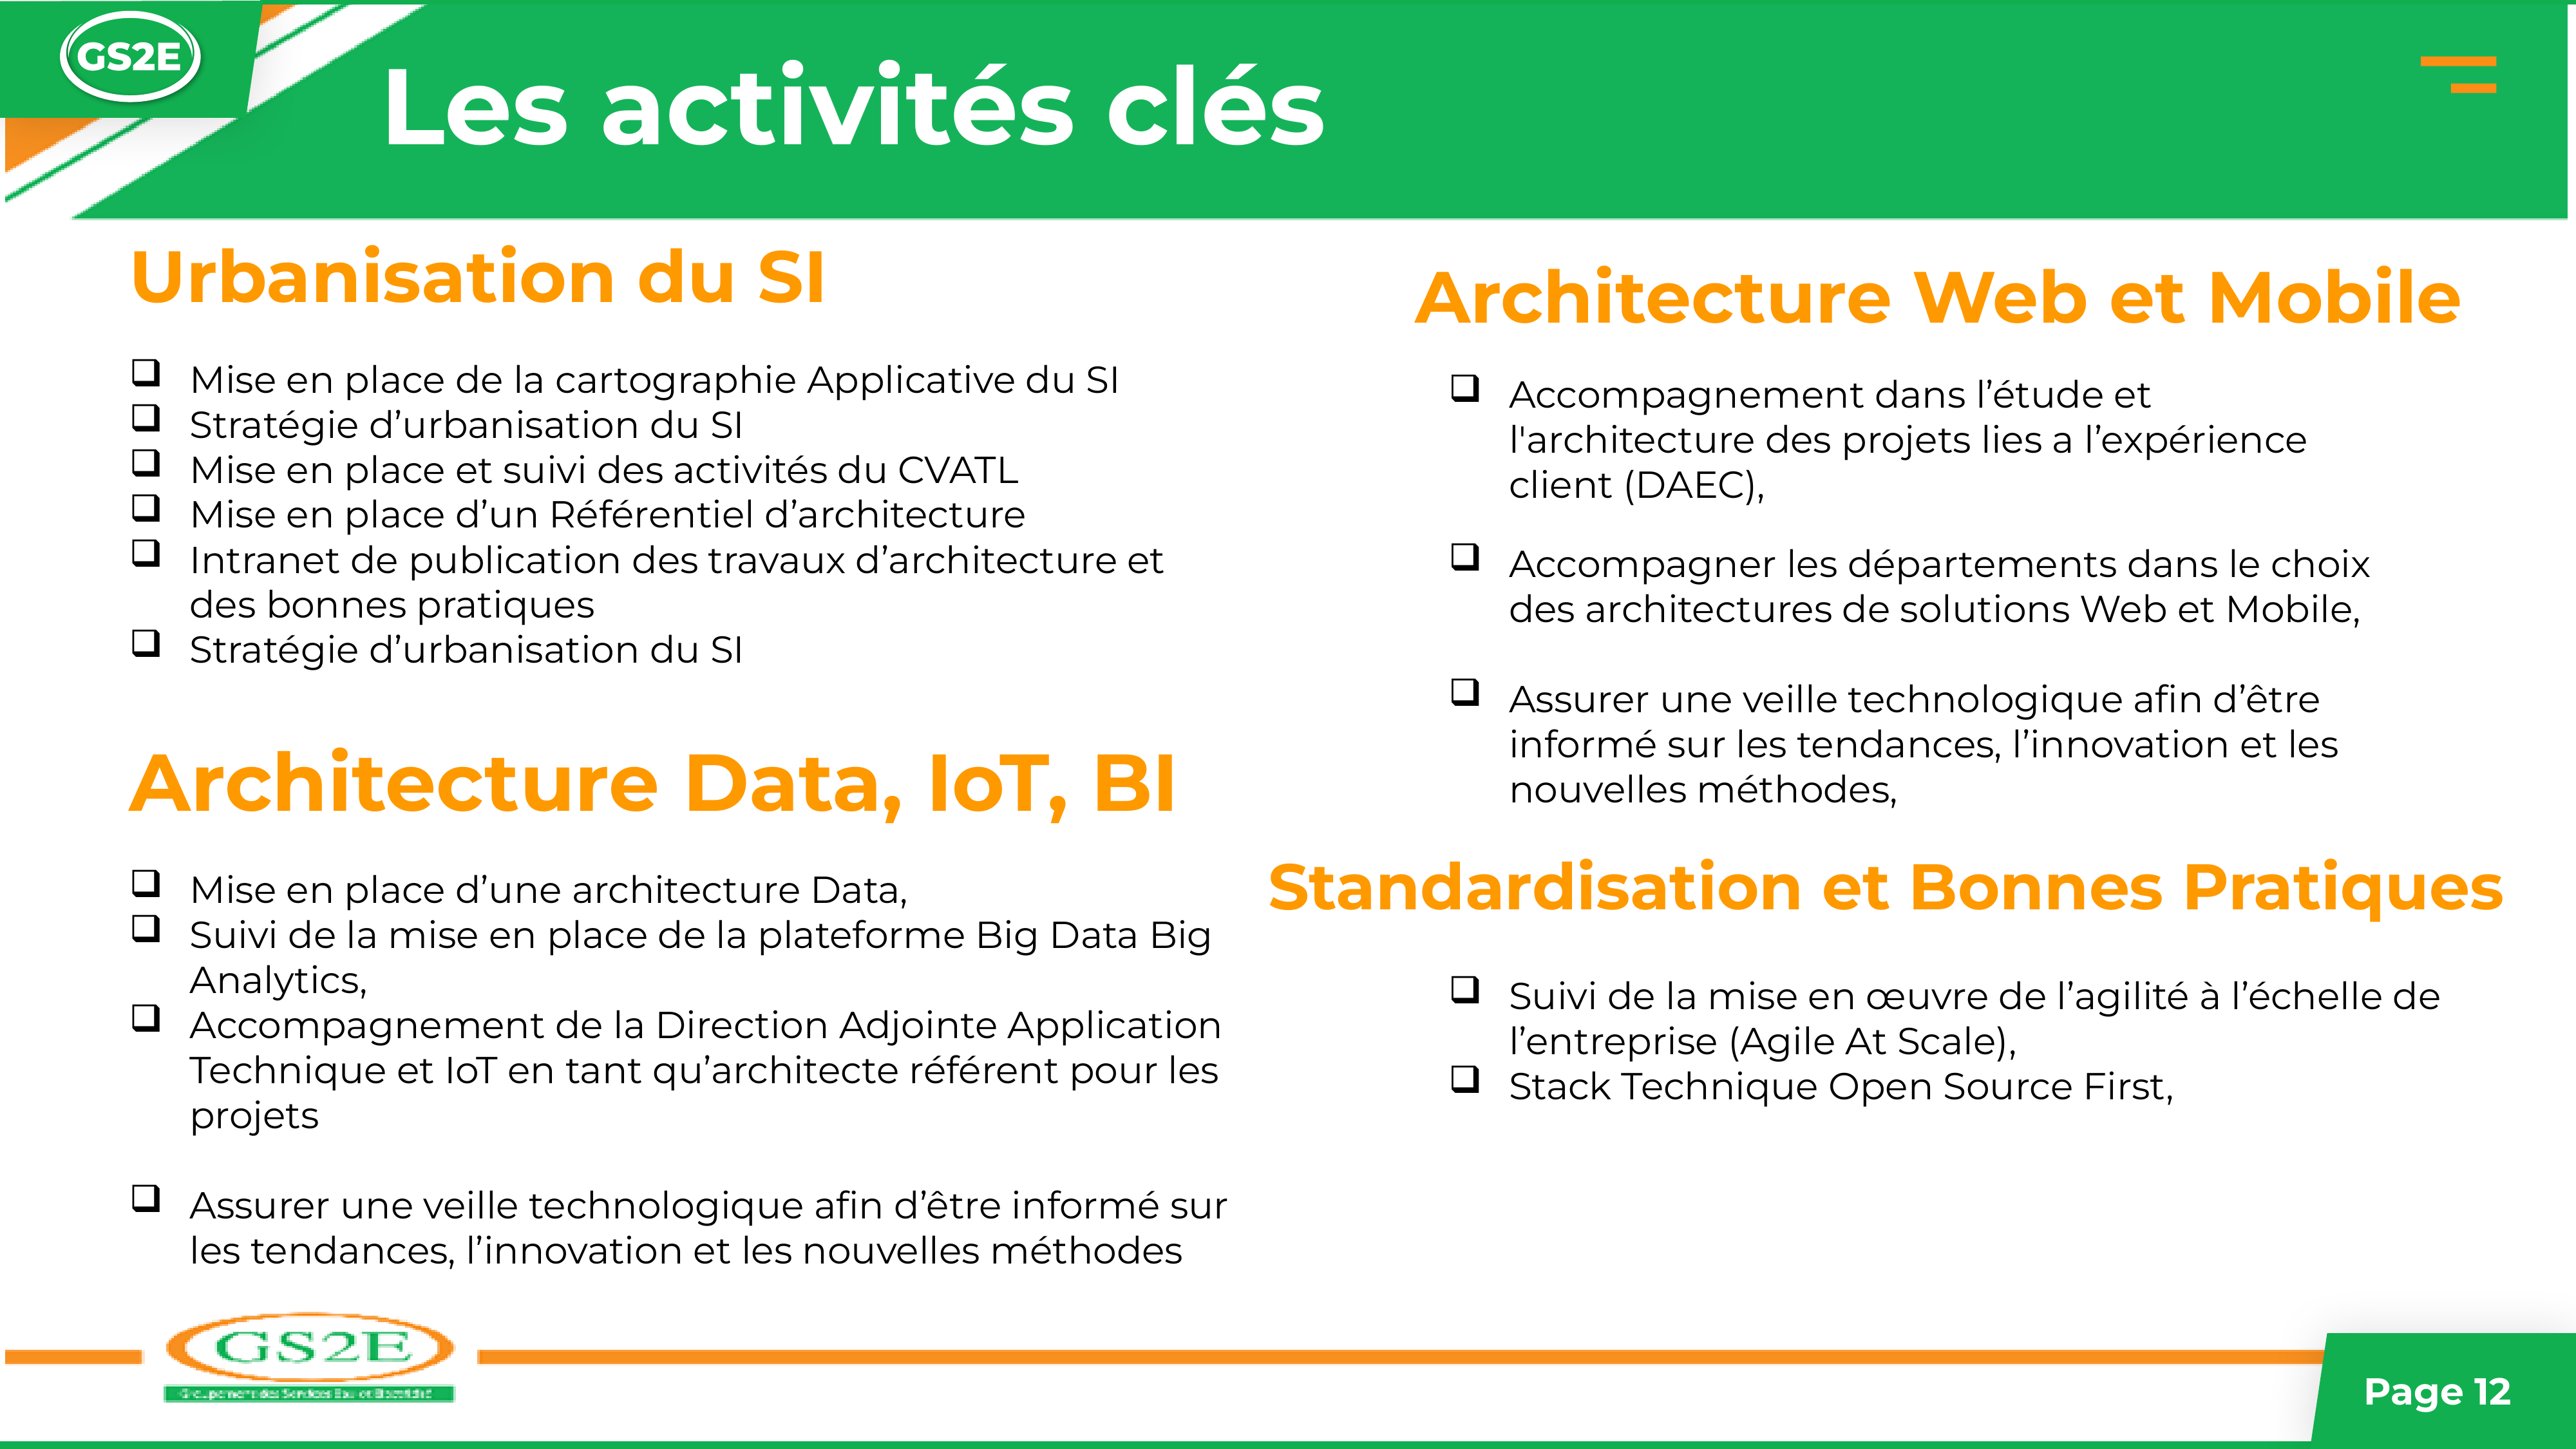

# Les activités clés
Urbanisation du SI
Architecture Web et Mobile
Mise en place de la cartographie Applicative du SI
Stratégie d’urbanisation du SI
Mise en place et suivi des activités du CVATL
Mise en place d’un Référentiel d’architecture
Intranet de publication des travaux d’architecture et des bonnes pratiques
Stratégie d’urbanisation du SI
Accompagnement dans l’étude et l'architecture des projets lies a l’expérience client (DAEC),

Accompagner les départements dans le choix des architectures de solutions Web et Mobile,

Assurer une veille technologique afin d’être informé sur les tendances, l’innovation et les nouvelles méthodes,
Architecture Data, IoT, BI
Standardisation et Bonnes Pratiques
Mise en place d’une architecture Data,
Suivi de la mise en place de la plateforme Big Data Big Analytics,
Accompagnement de la Direction Adjointe Application Technique et IoT en tant qu’architecte référent pour les projets

Assurer une veille technologique afin d’être informé sur les tendances, l’innovation et les nouvelles méthodes
Suivi de la mise en œuvre de l’agilité à l’échelle de l’entreprise (Agile At Scale),
Stack Technique Open Source First,